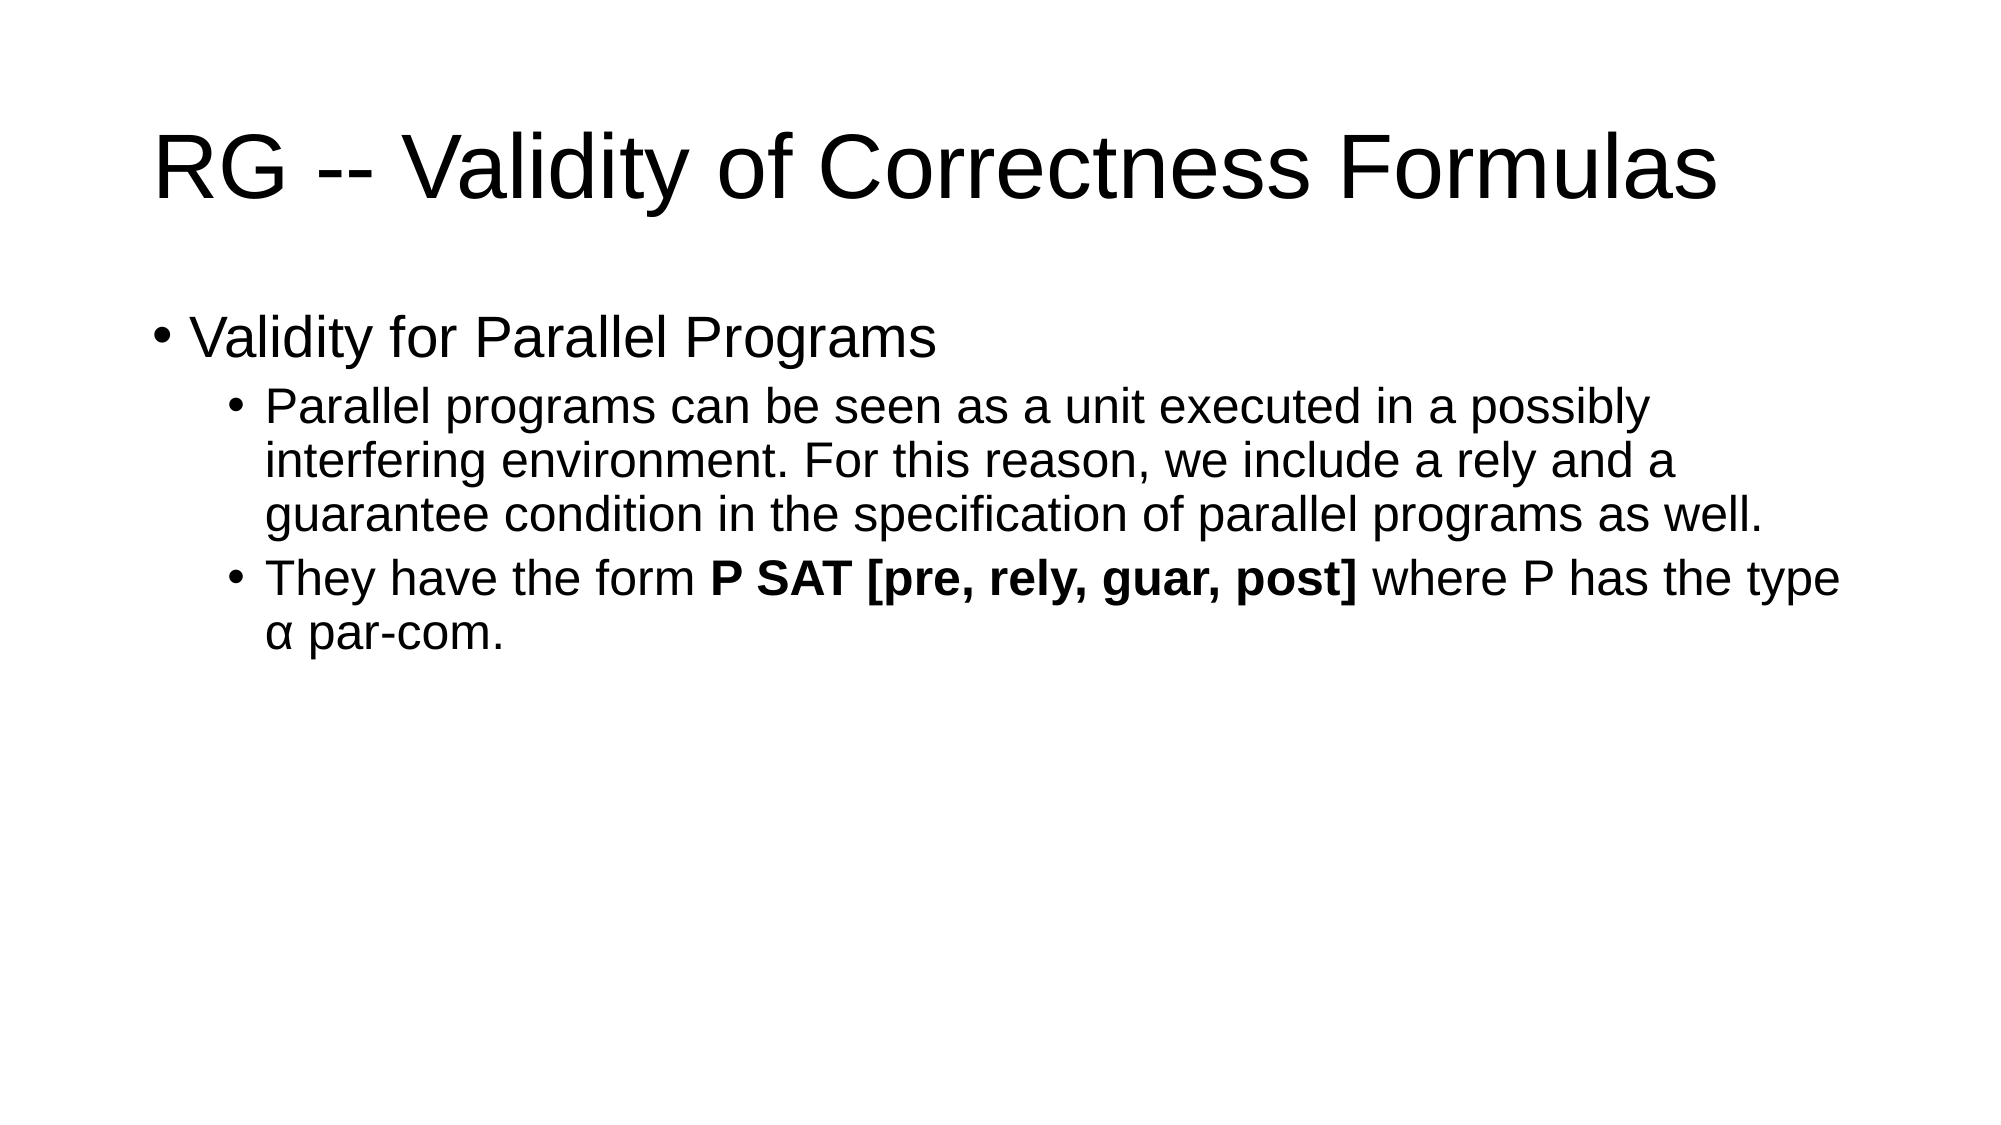

# RG -- Validity of Correctness Formulas
Validity for Parallel Programs
Parallel programs can be seen as a unit executed in a possibly interfering environment. For this reason, we include a rely and a guarantee condition in the specification of parallel programs as well.
They have the form P SAT [pre, rely, guar, post] where P has the type α par-com.